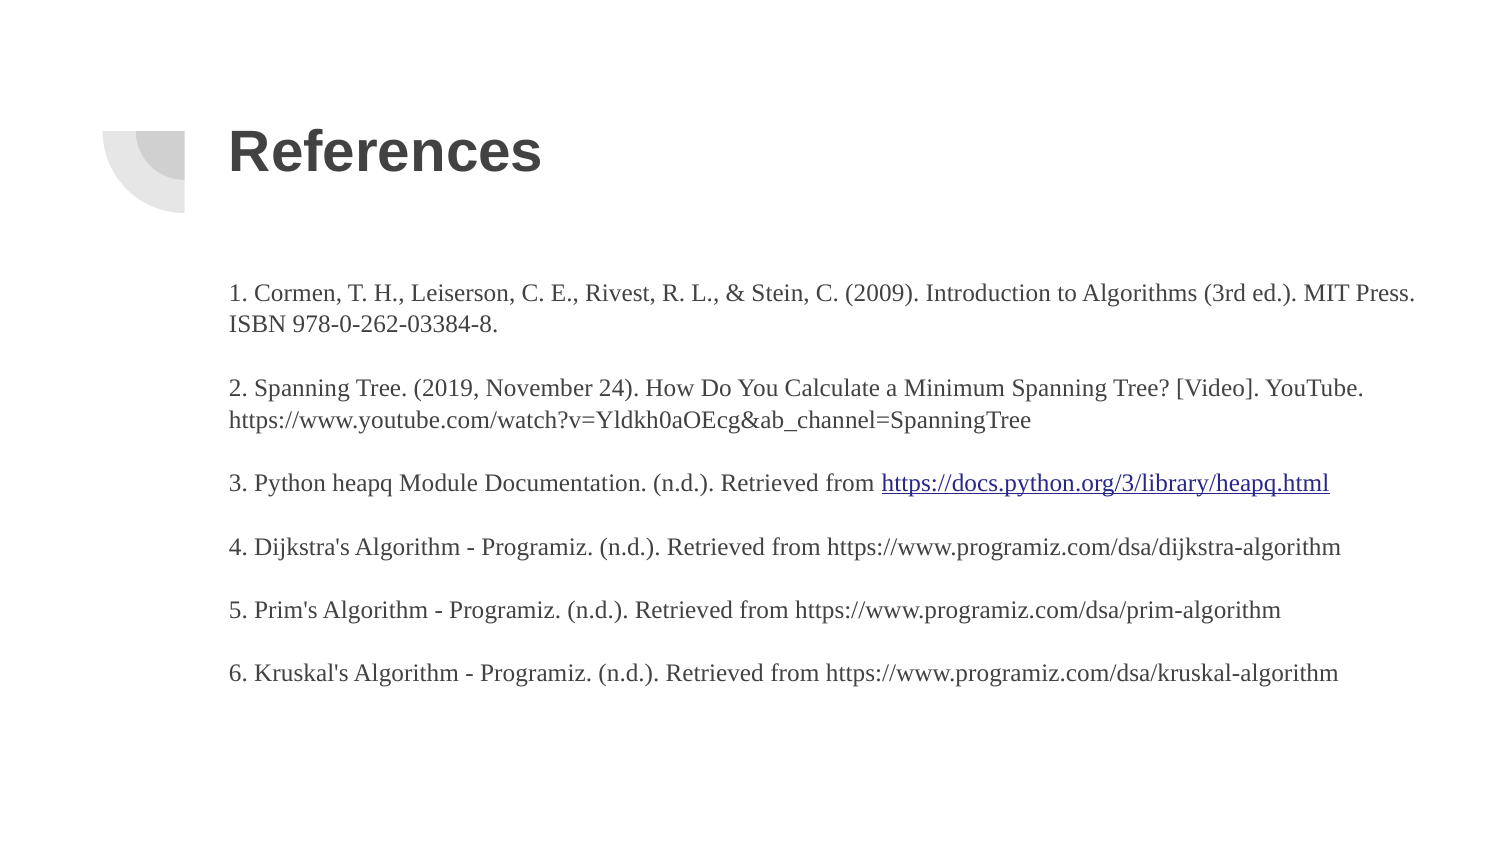

# References
1. Cormen, T. H., Leiserson, C. E., Rivest, R. L., & Stein, C. (2009). Introduction to Algorithms (3rd ed.). MIT Press. ISBN 978-0-262-03384-8.

2. Spanning Tree. (2019, November 24). How Do You Calculate a Minimum Spanning Tree? [Video]. YouTube. https://www.youtube.com/watch?v=Yldkh0aOEcg&ab_channel=SpanningTree

3. Python heapq Module Documentation. (n.d.). Retrieved from https://docs.python.org/3/library/heapq.html

4. Dijkstra's Algorithm - Programiz. (n.d.). Retrieved from https://www.programiz.com/dsa/dijkstra-algorithm

5. Prim's Algorithm - Programiz. (n.d.). Retrieved from https://www.programiz.com/dsa/prim-algorithm

6. Kruskal's Algorithm - Programiz. (n.d.). Retrieved from https://www.programiz.com/dsa/kruskal-algorithm